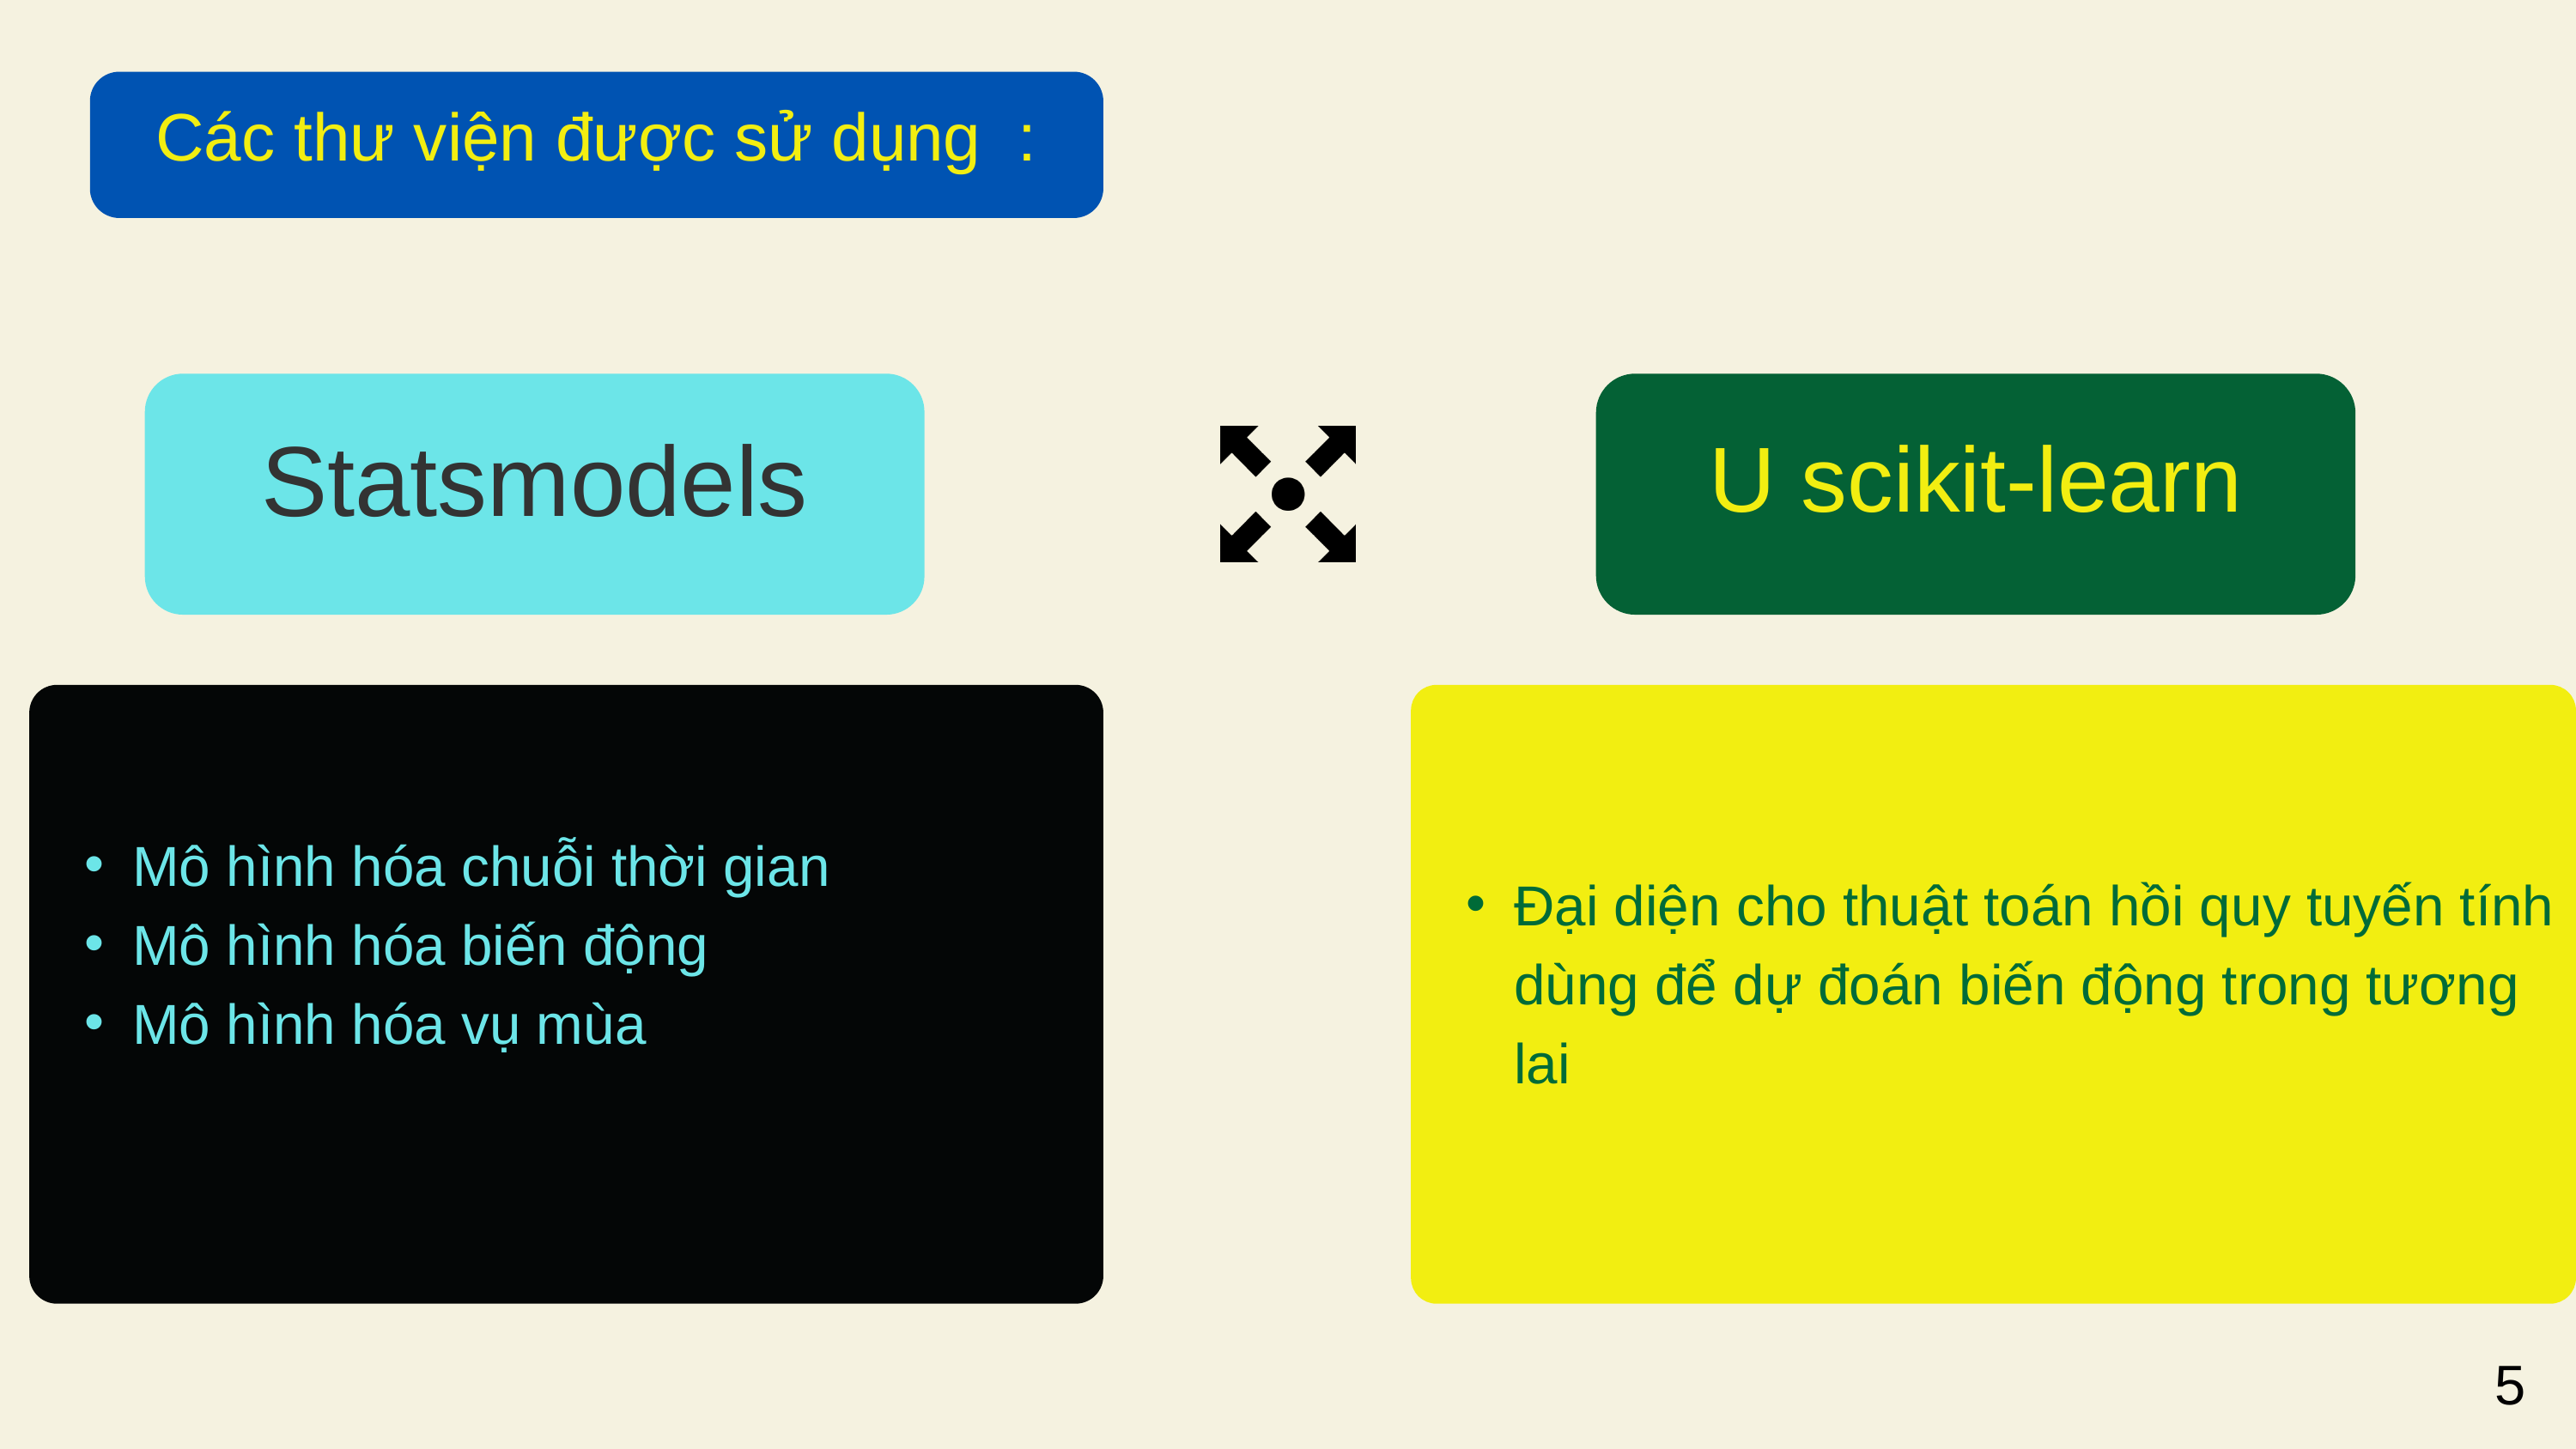

Các thư viện được sử dụng  :

Statsmodels

U scikit-learn

Mô hình hóa chuỗi thời gian
Mô hình hóa biến động
Mô hình hóa vụ mùa

Đại diện cho thuật toán hồi quy tuyến tính dùng để dự đoán biến động trong tương lai
5